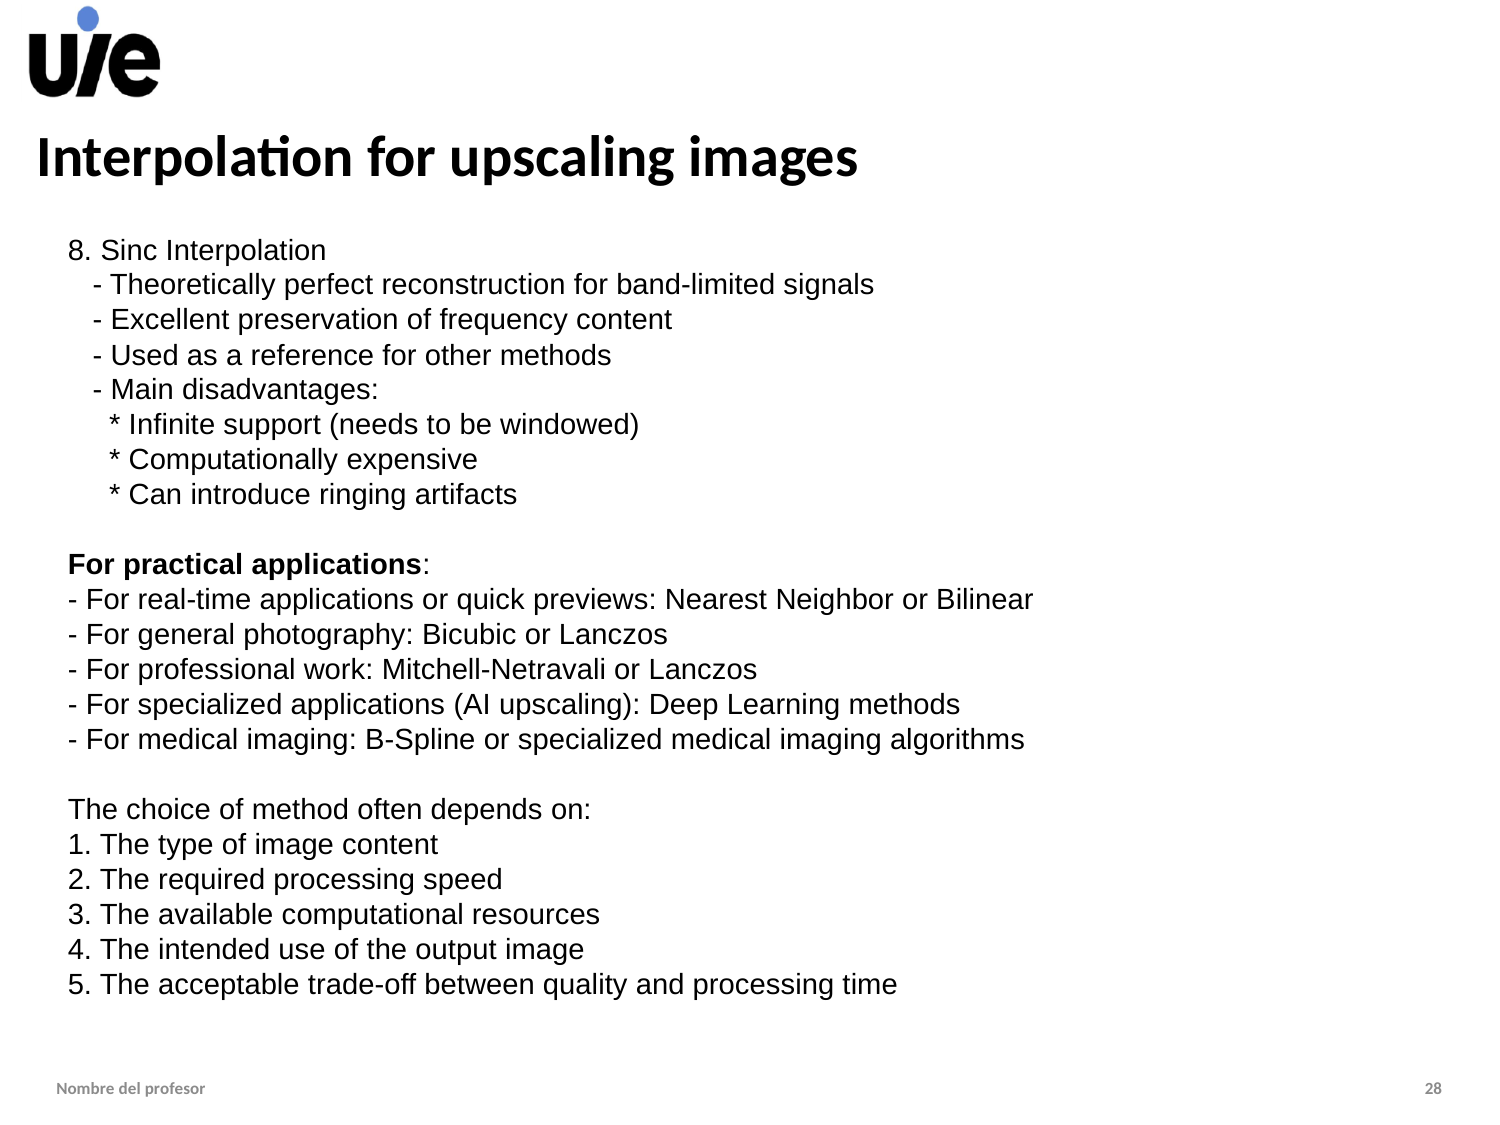

# Interpolation for upscaling images
8. Sinc Interpolation
   - Theoretically perfect reconstruction for band-limited signals
   - Excellent preservation of frequency content
   - Used as a reference for other methods
   - Main disadvantages:
     * Infinite support (needs to be windowed)
     * Computationally expensive
     * Can introduce ringing artifacts

For practical applications:
- For real-time applications or quick previews: Nearest Neighbor or Bilinear
- For general photography: Bicubic or Lanczos
- For professional work: Mitchell-Netravali or Lanczos
- For specialized applications (AI upscaling): Deep Learning methods
- For medical imaging: B-Spline or specialized medical imaging algorithms

The choice of method often depends on:
1. The type of image content
2. The required processing speed
3. The available computational resources
4. The intended use of the output image
5. The acceptable trade-off between quality and processing time

Nombre del profesor
28